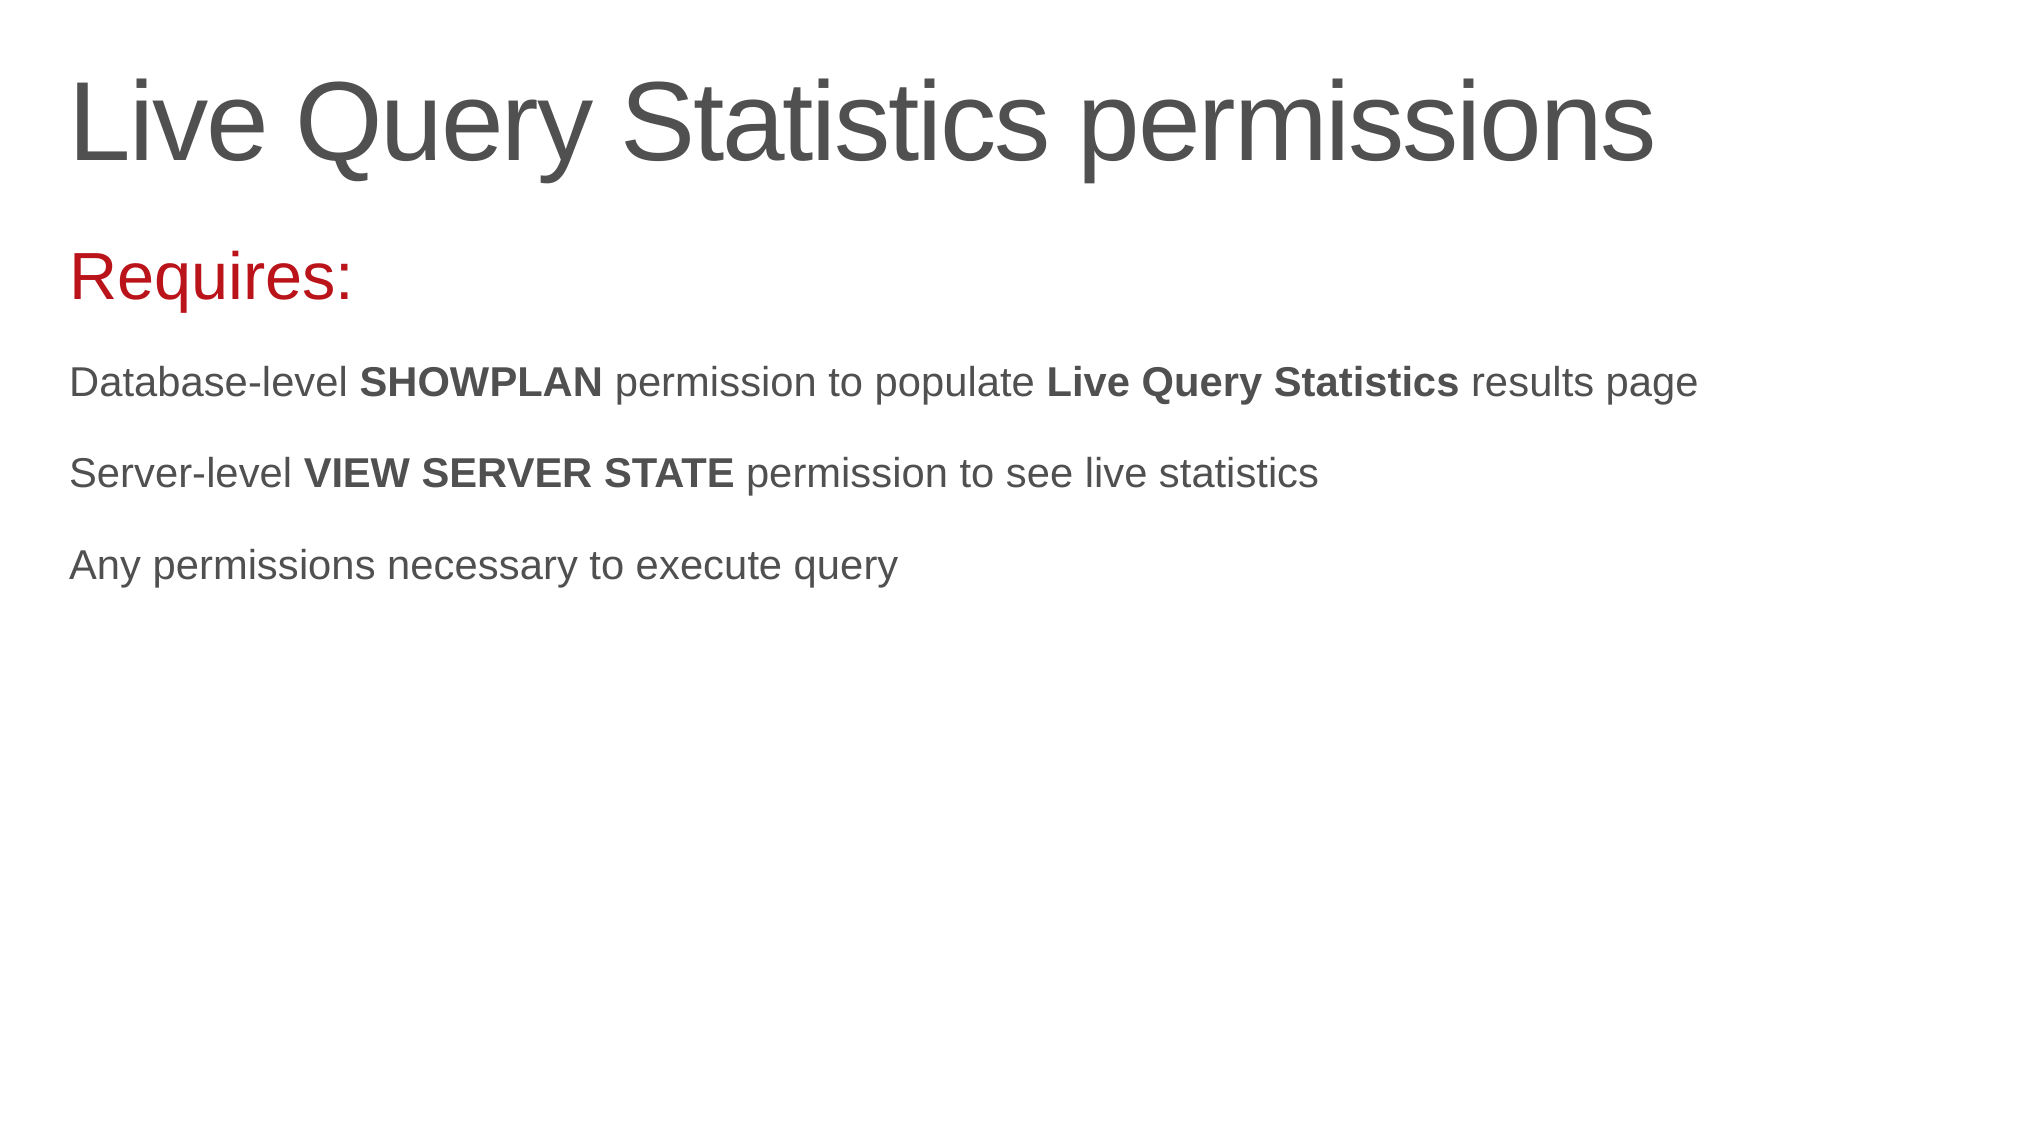

Live Query Statistics permissions
Requires:
Database-level SHOWPLAN permission to populate Live Query Statistics results page
Server-level VIEW SERVER STATE permission to see live statistics
Any permissions necessary to execute query